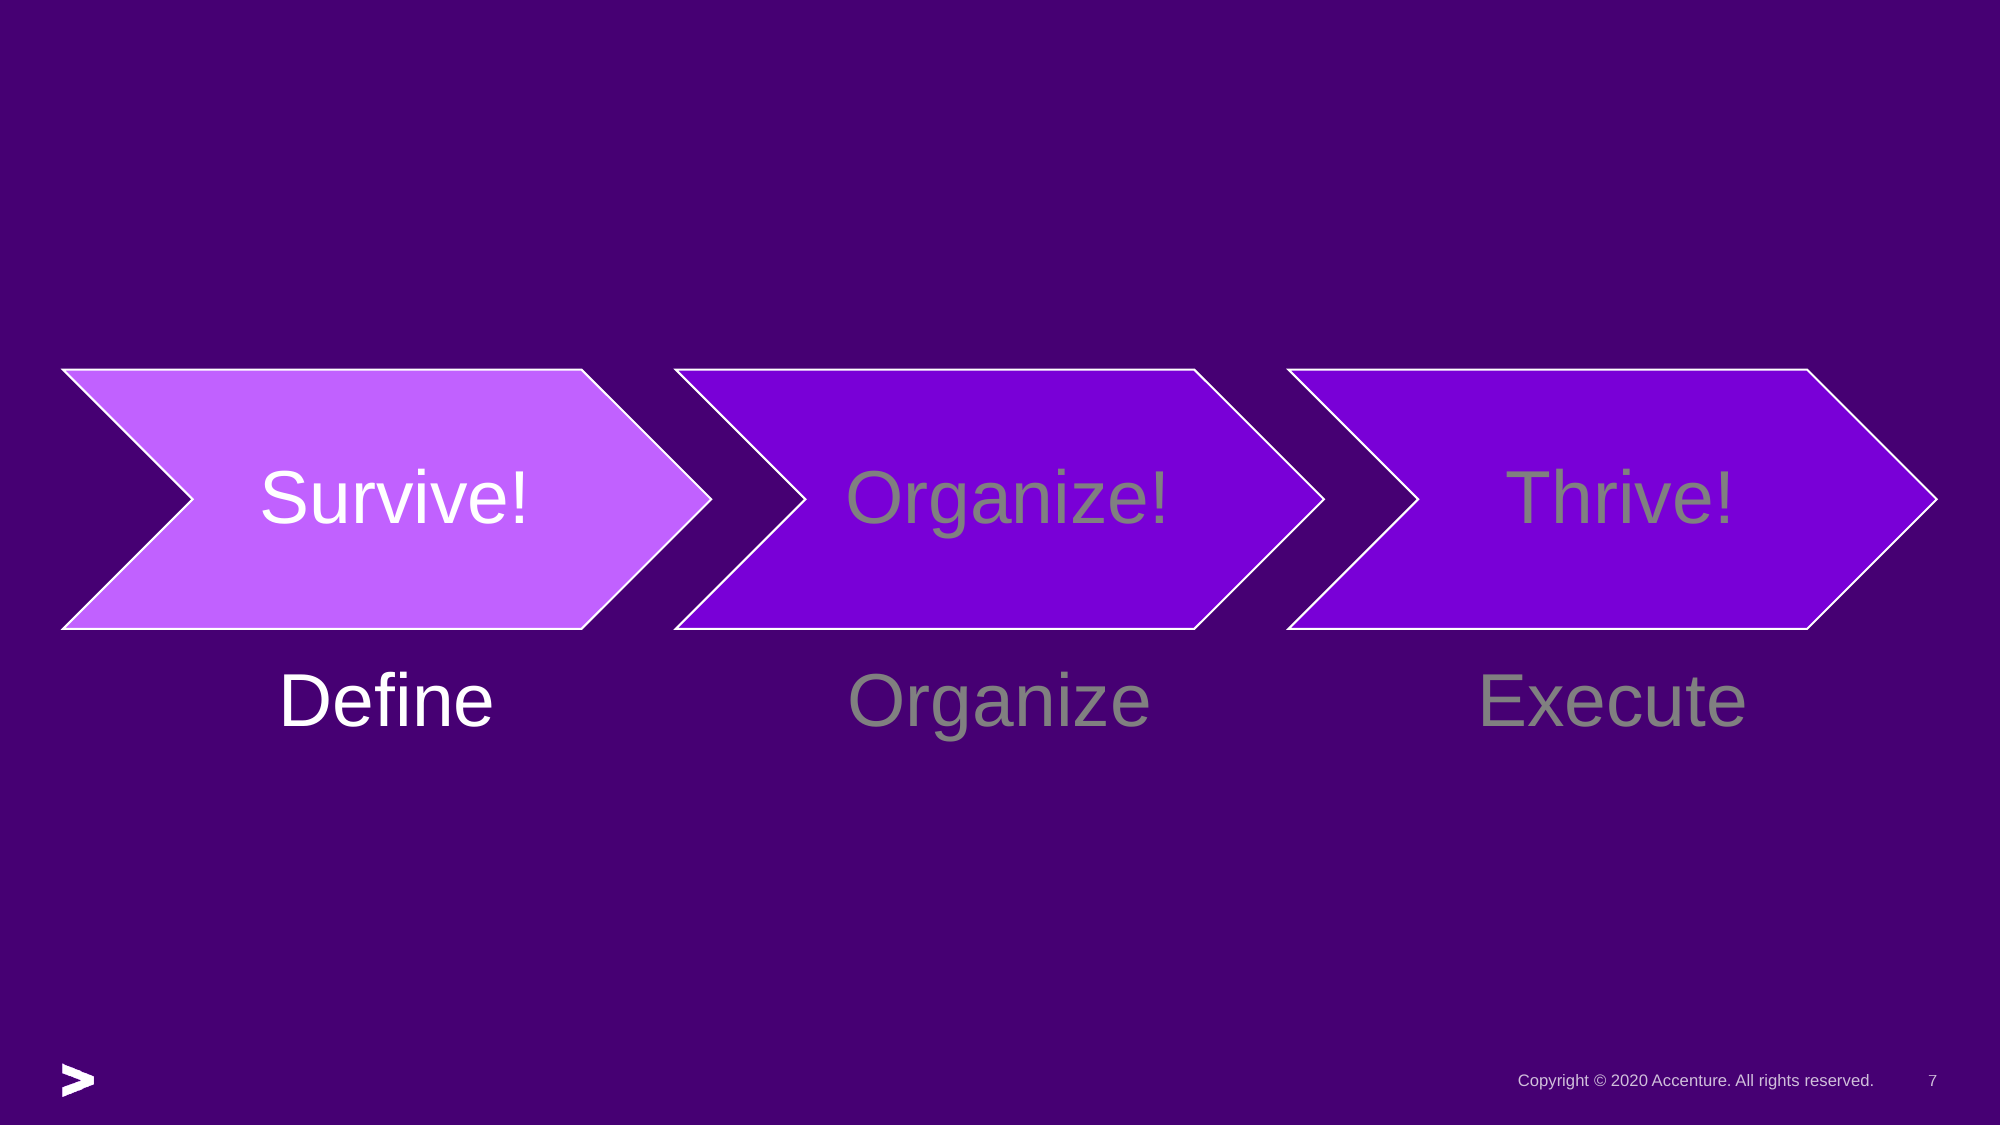

#
Survive!
Organize!
Thrive!
Define
Organize
Execute